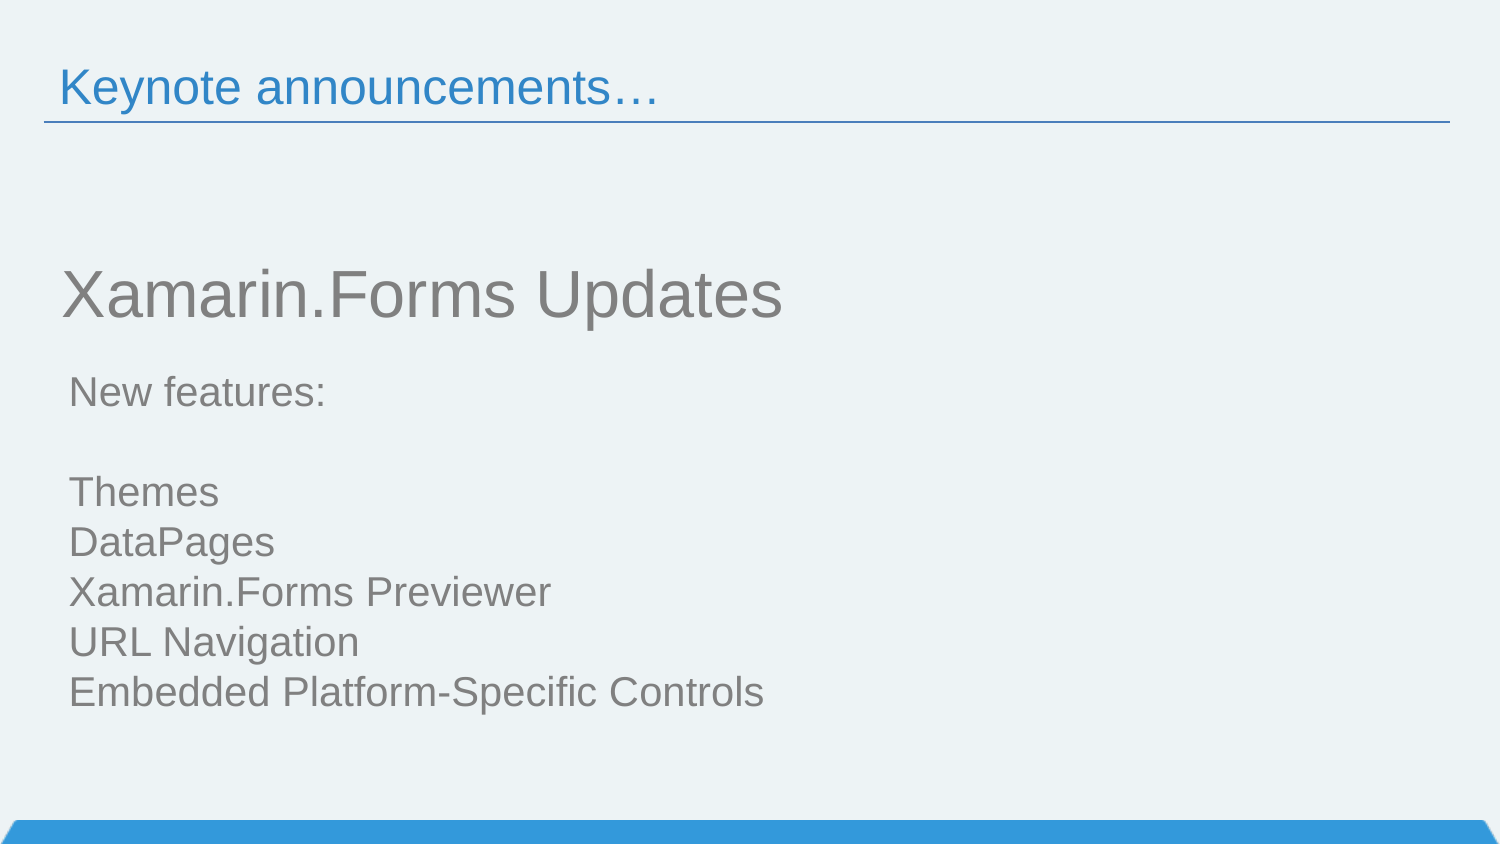

# Keynote announcements…

Xamarin.Forms Updates
New features:
Themes
DataPages
Xamarin.Forms Previewer
URL Navigation
Embedded Platform-Specific Controls